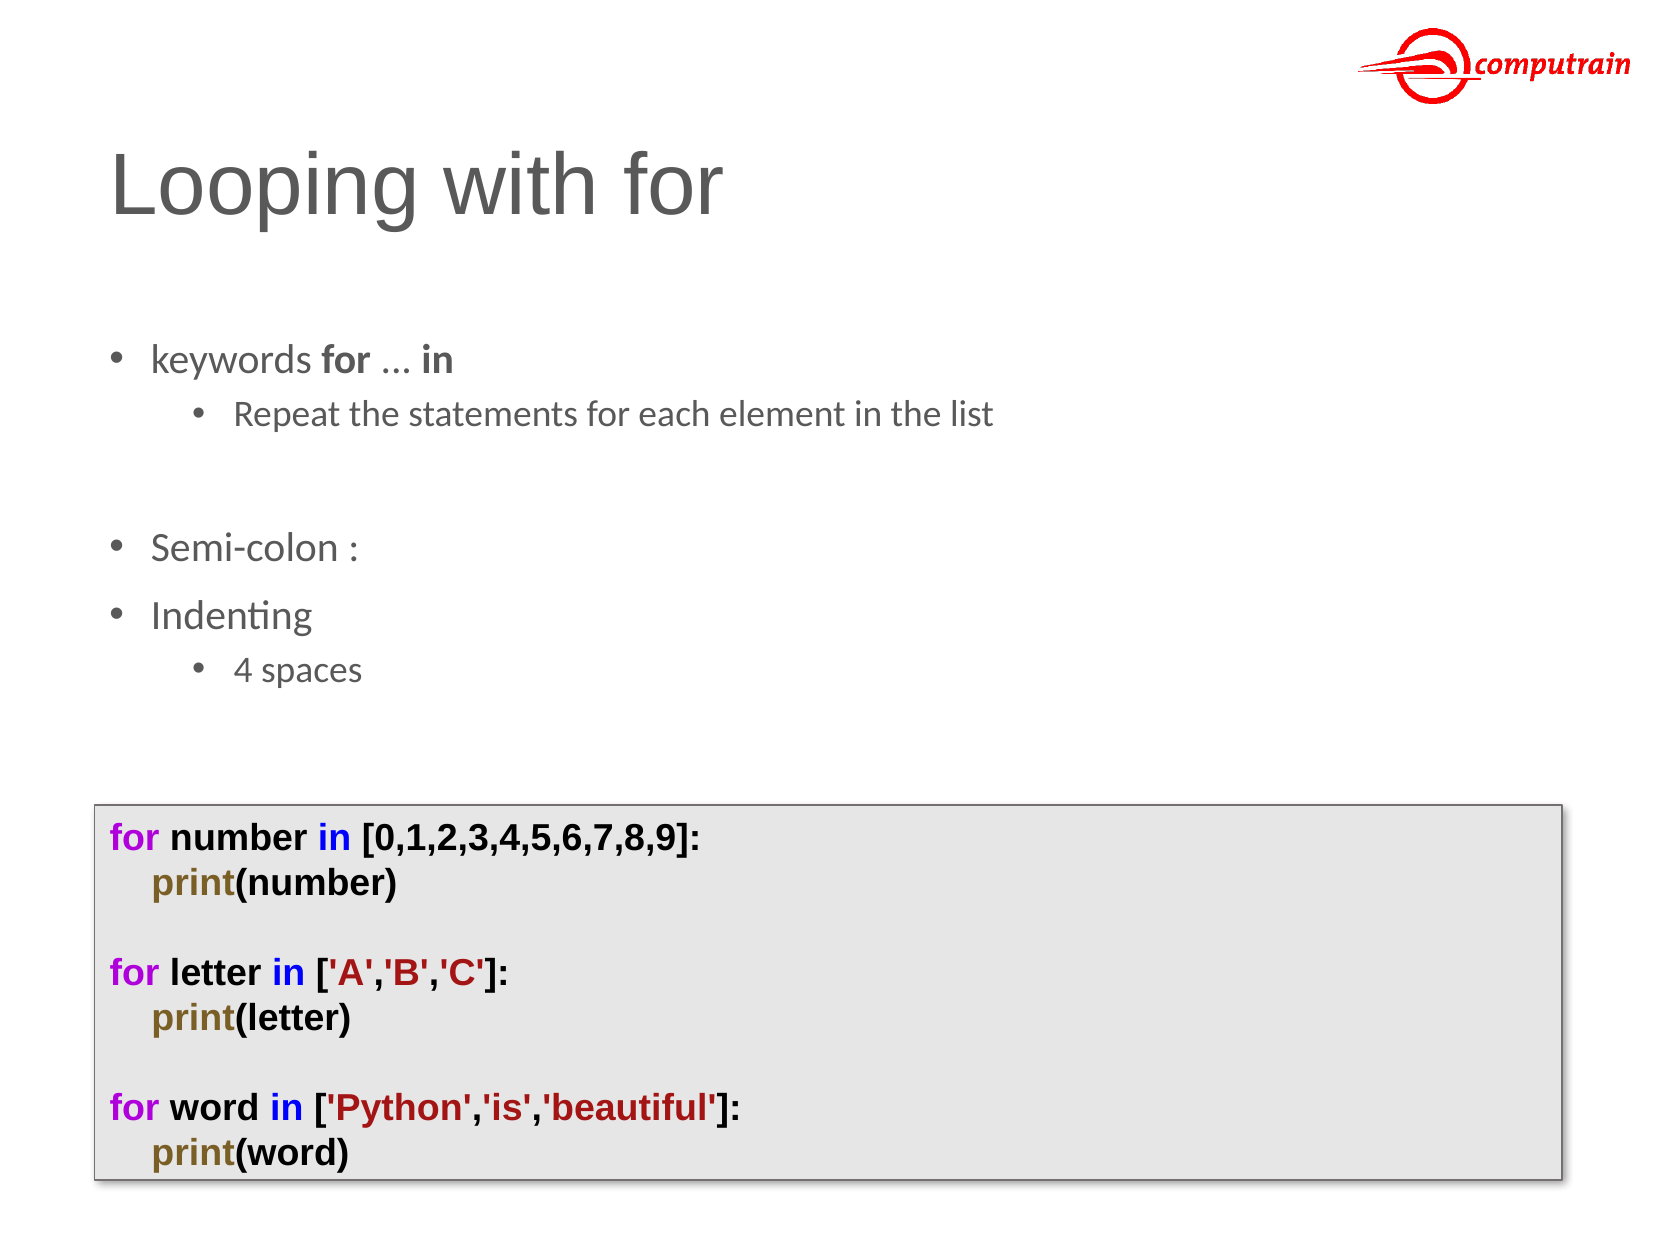

# Looping with for
keywords for ... in
Repeat the statements for each element in the list

Semi-colon :
Indenting
4 spaces

for number in [0,1,2,3,4,5,6,7,8,9]:
    print(number)
for letter in ['A','B','C']:
    print(letter)
for word in ['Python','is','beautiful']:
    print(word)